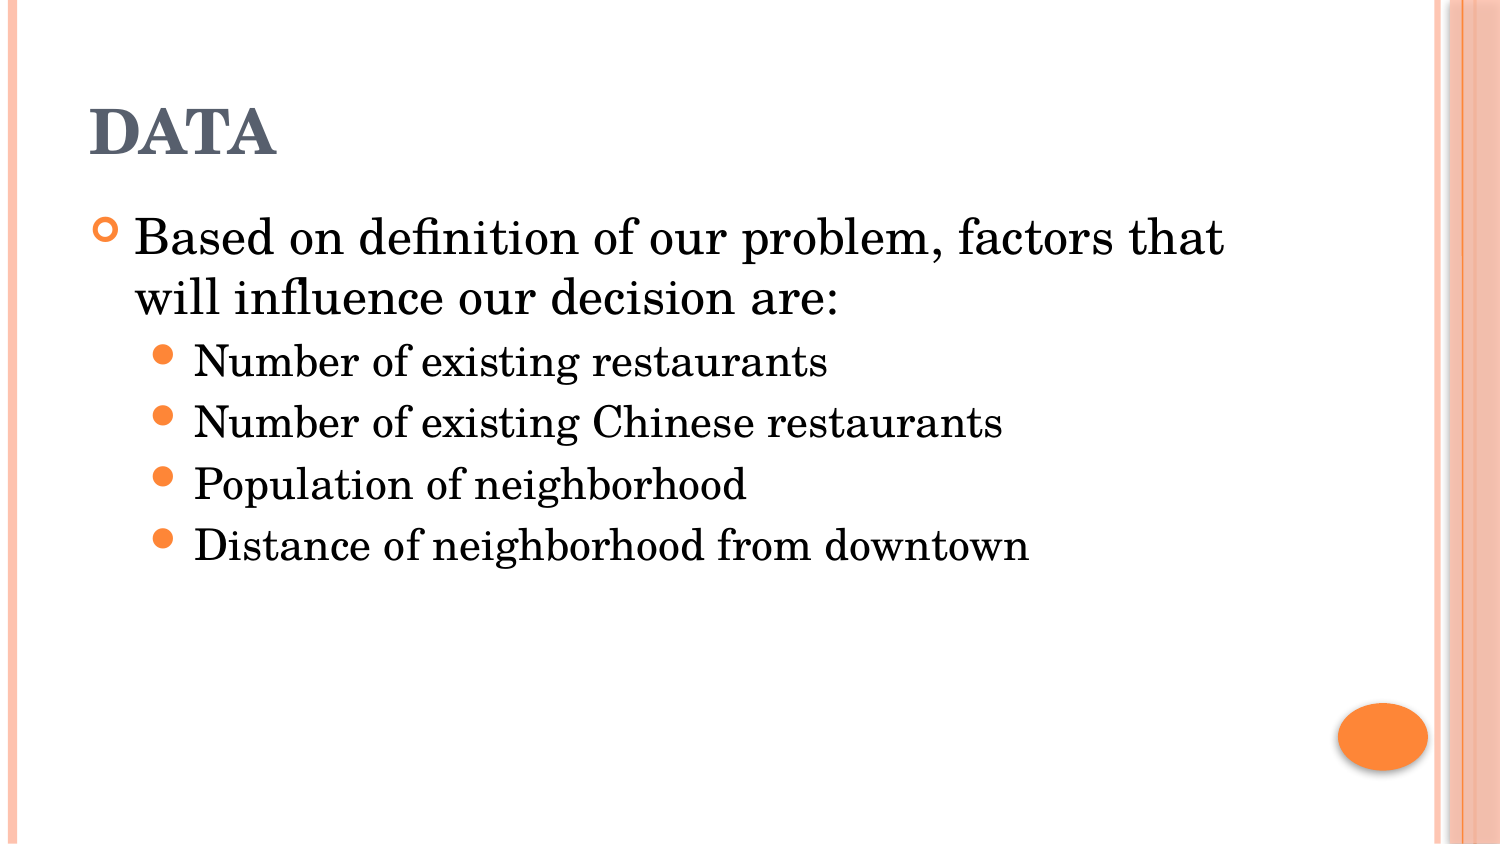

# Data
Based on definition of our problem, factors that will influence our decision are:
Number of existing restaurants
Number of existing Chinese restaurants
Population of neighborhood
Distance of neighborhood from downtown